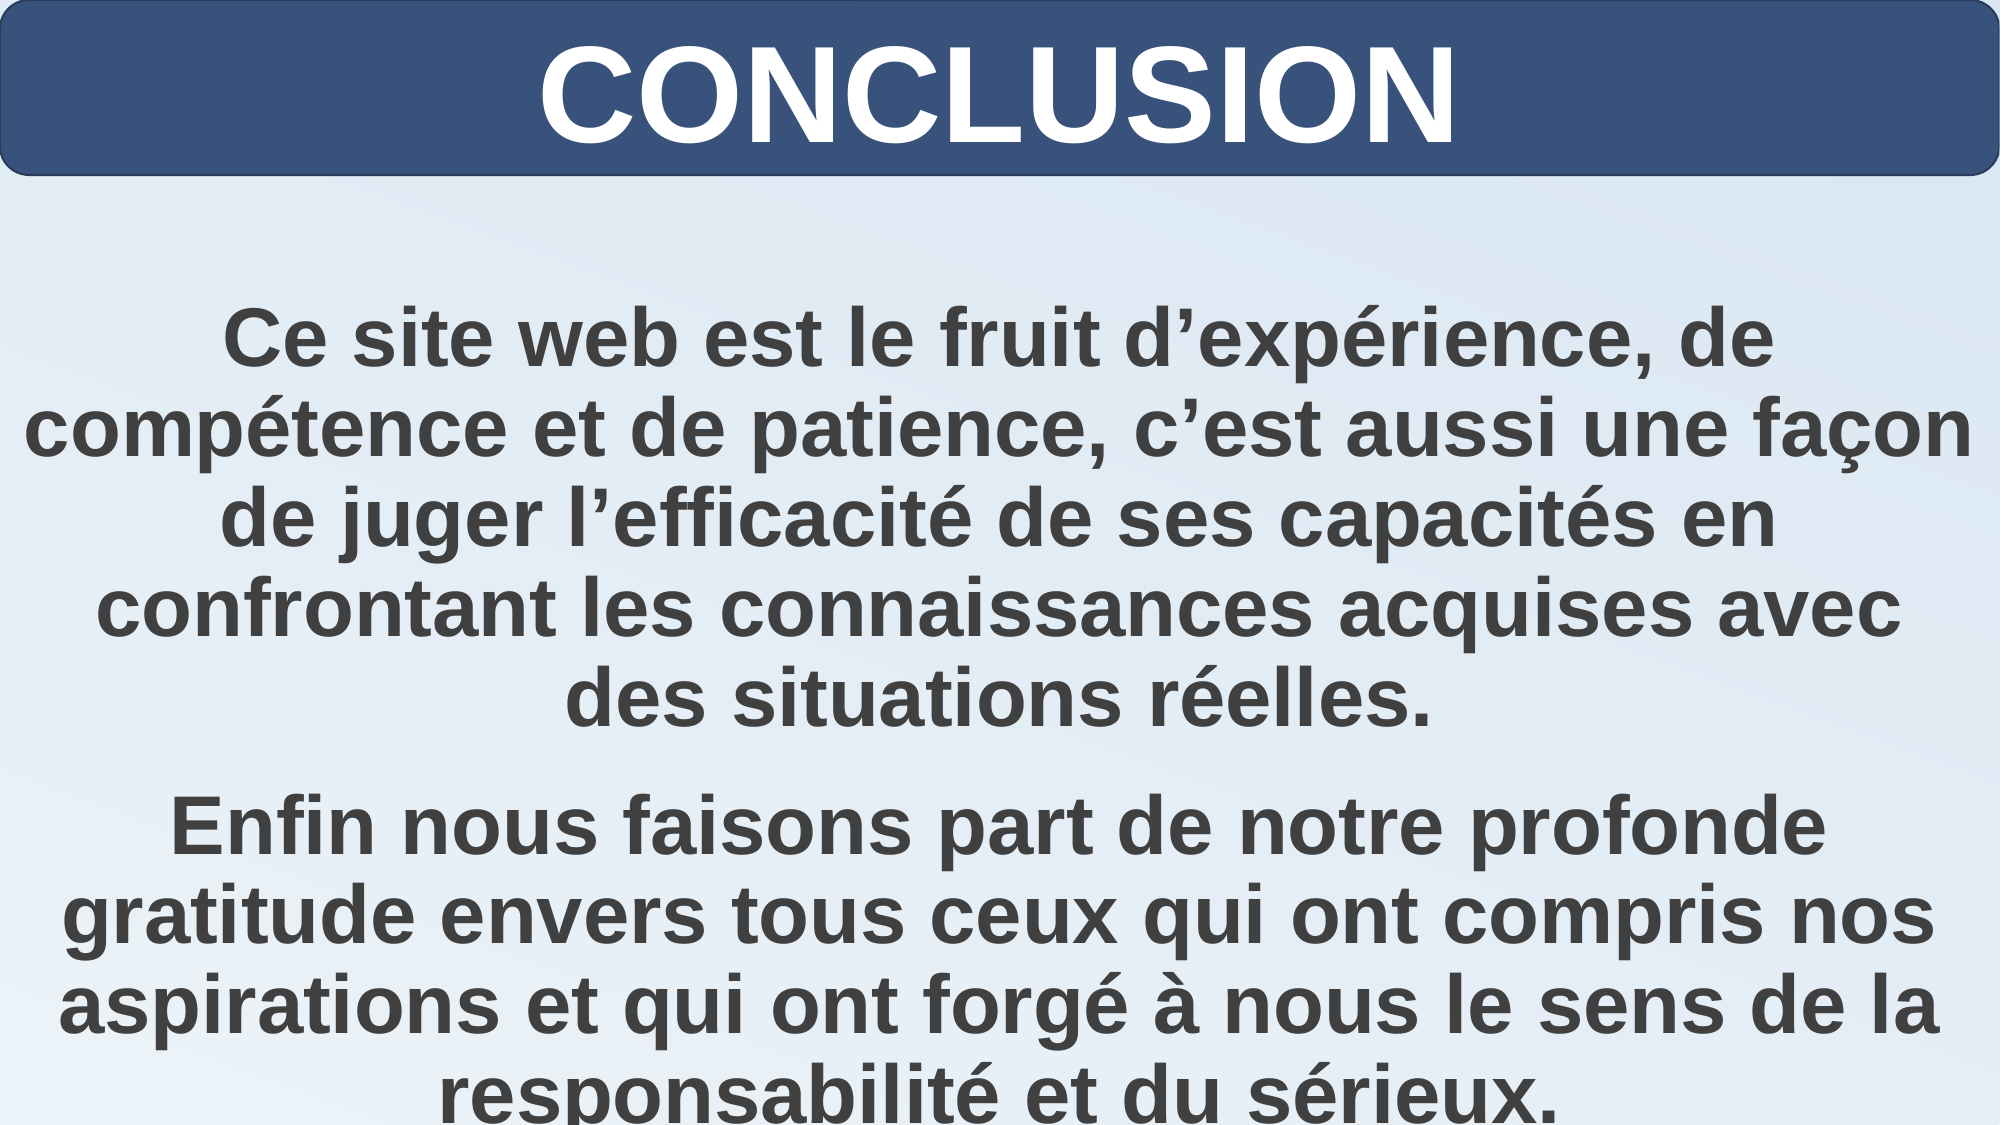

CONCLUSION
Ce site web est le fruit d’expérience, de compétence et de patience, c’est aussi une façon de juger l’efficacité de ses capacités en confrontant les connaissances acquises avec des situations réelles.
Enfin nous faisons part de notre profonde gratitude envers tous ceux qui ont compris nos aspirations et qui ont forgé à nous le sens de la responsabilité et du sérieux.